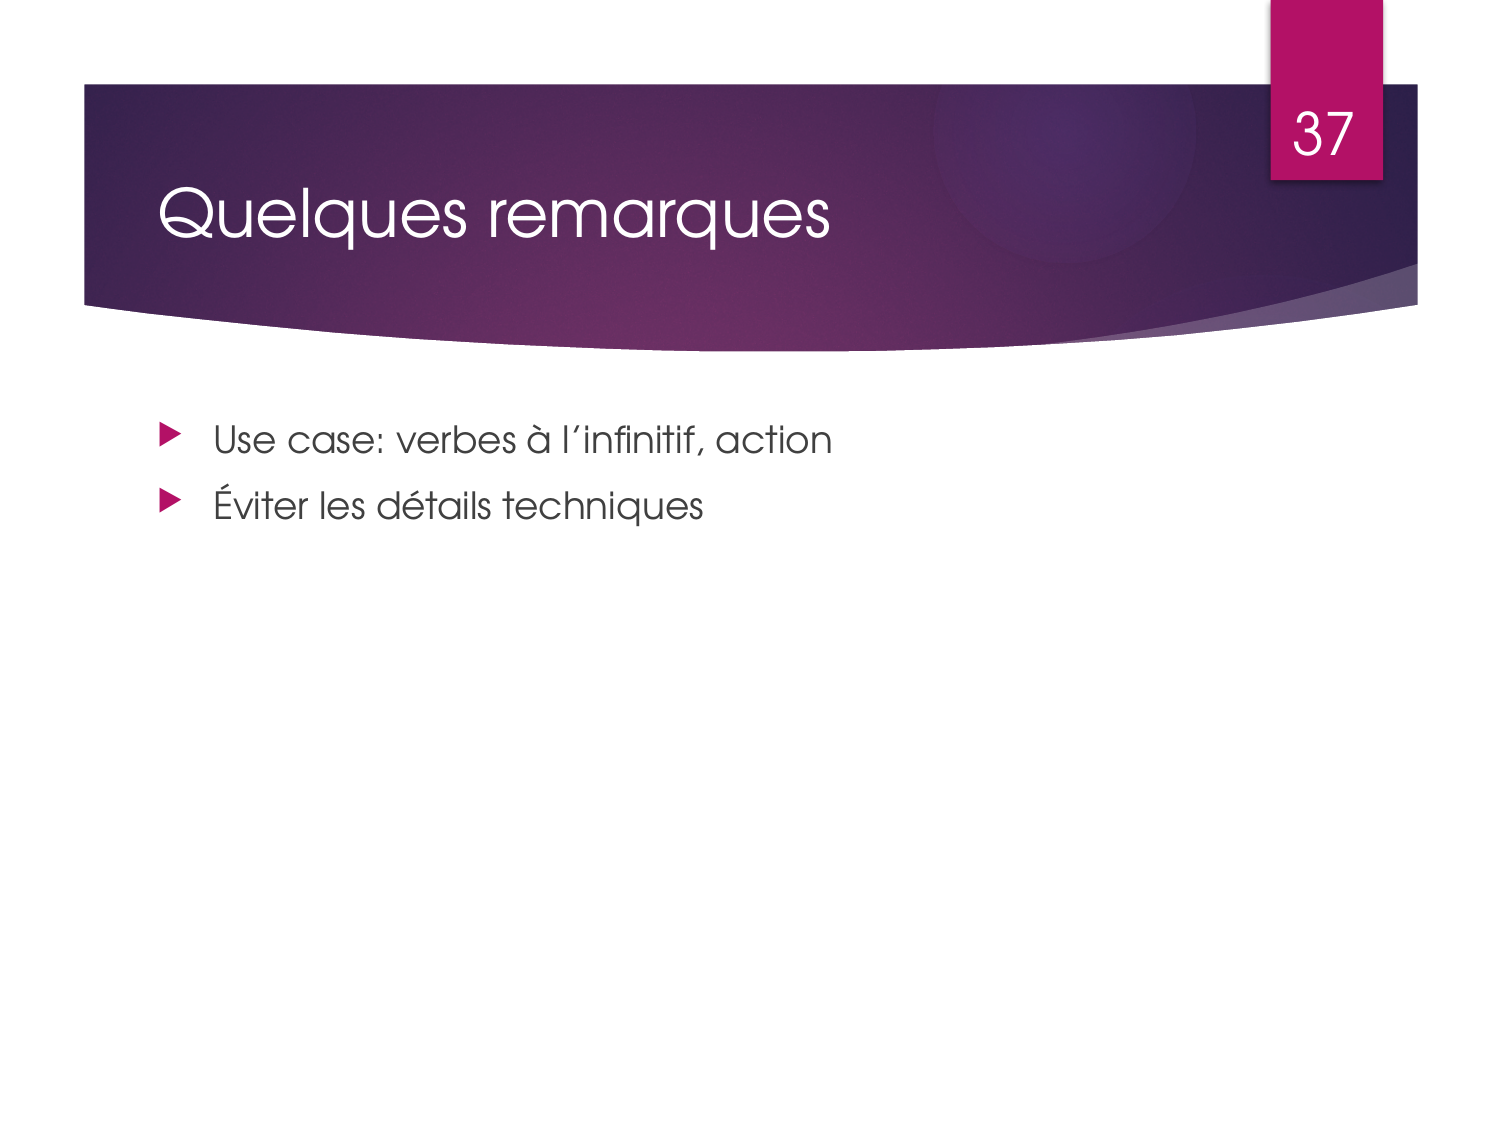

37
# Quelques remarques
Use case: verbes à l’infinitif, action
Éviter les détails techniques